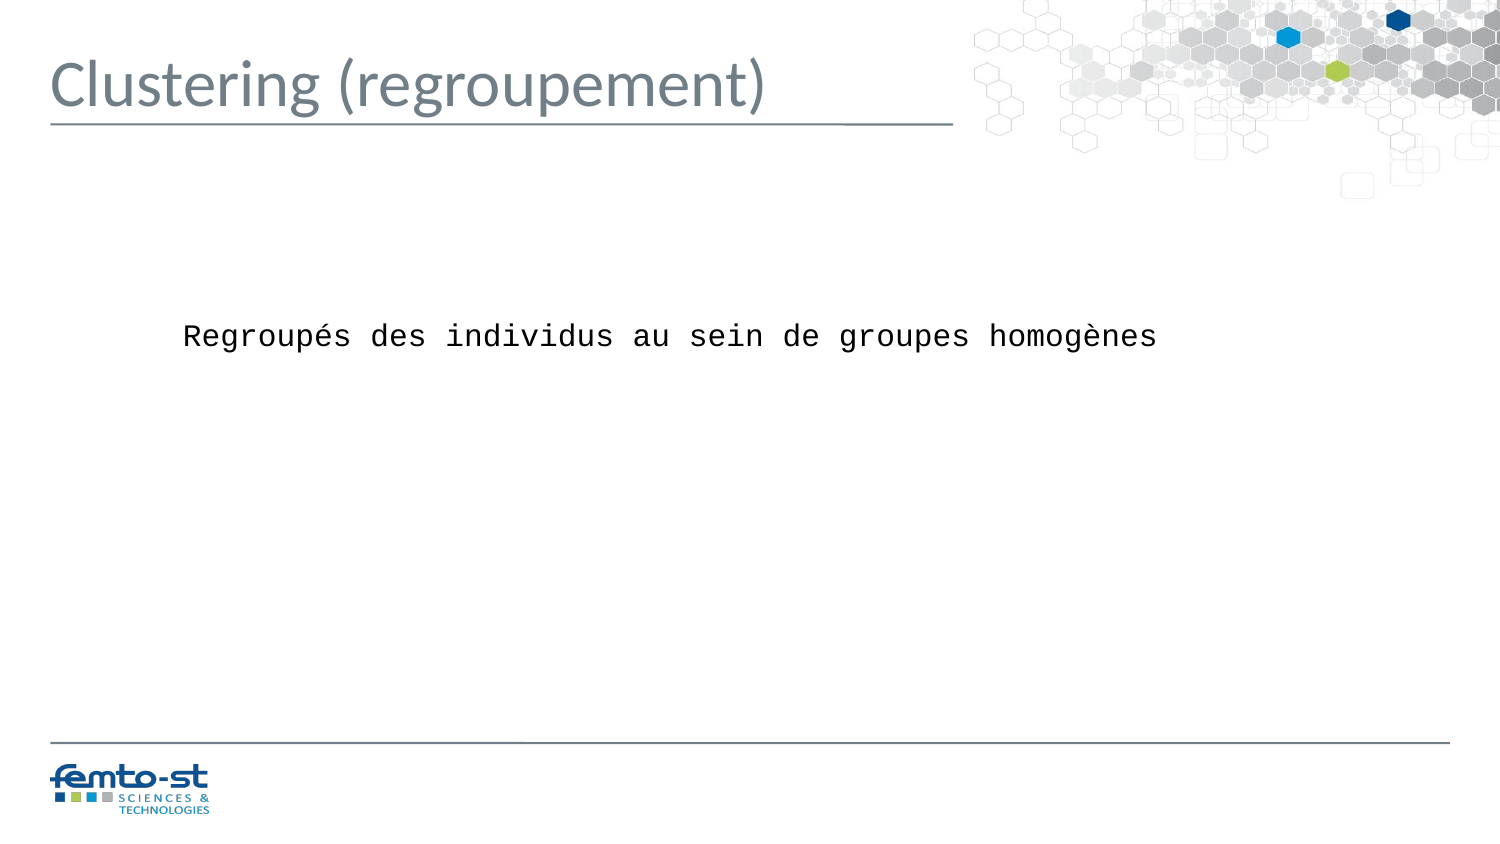

Clustering (regroupement)
Regroupés des individus au sein de groupes homogènes